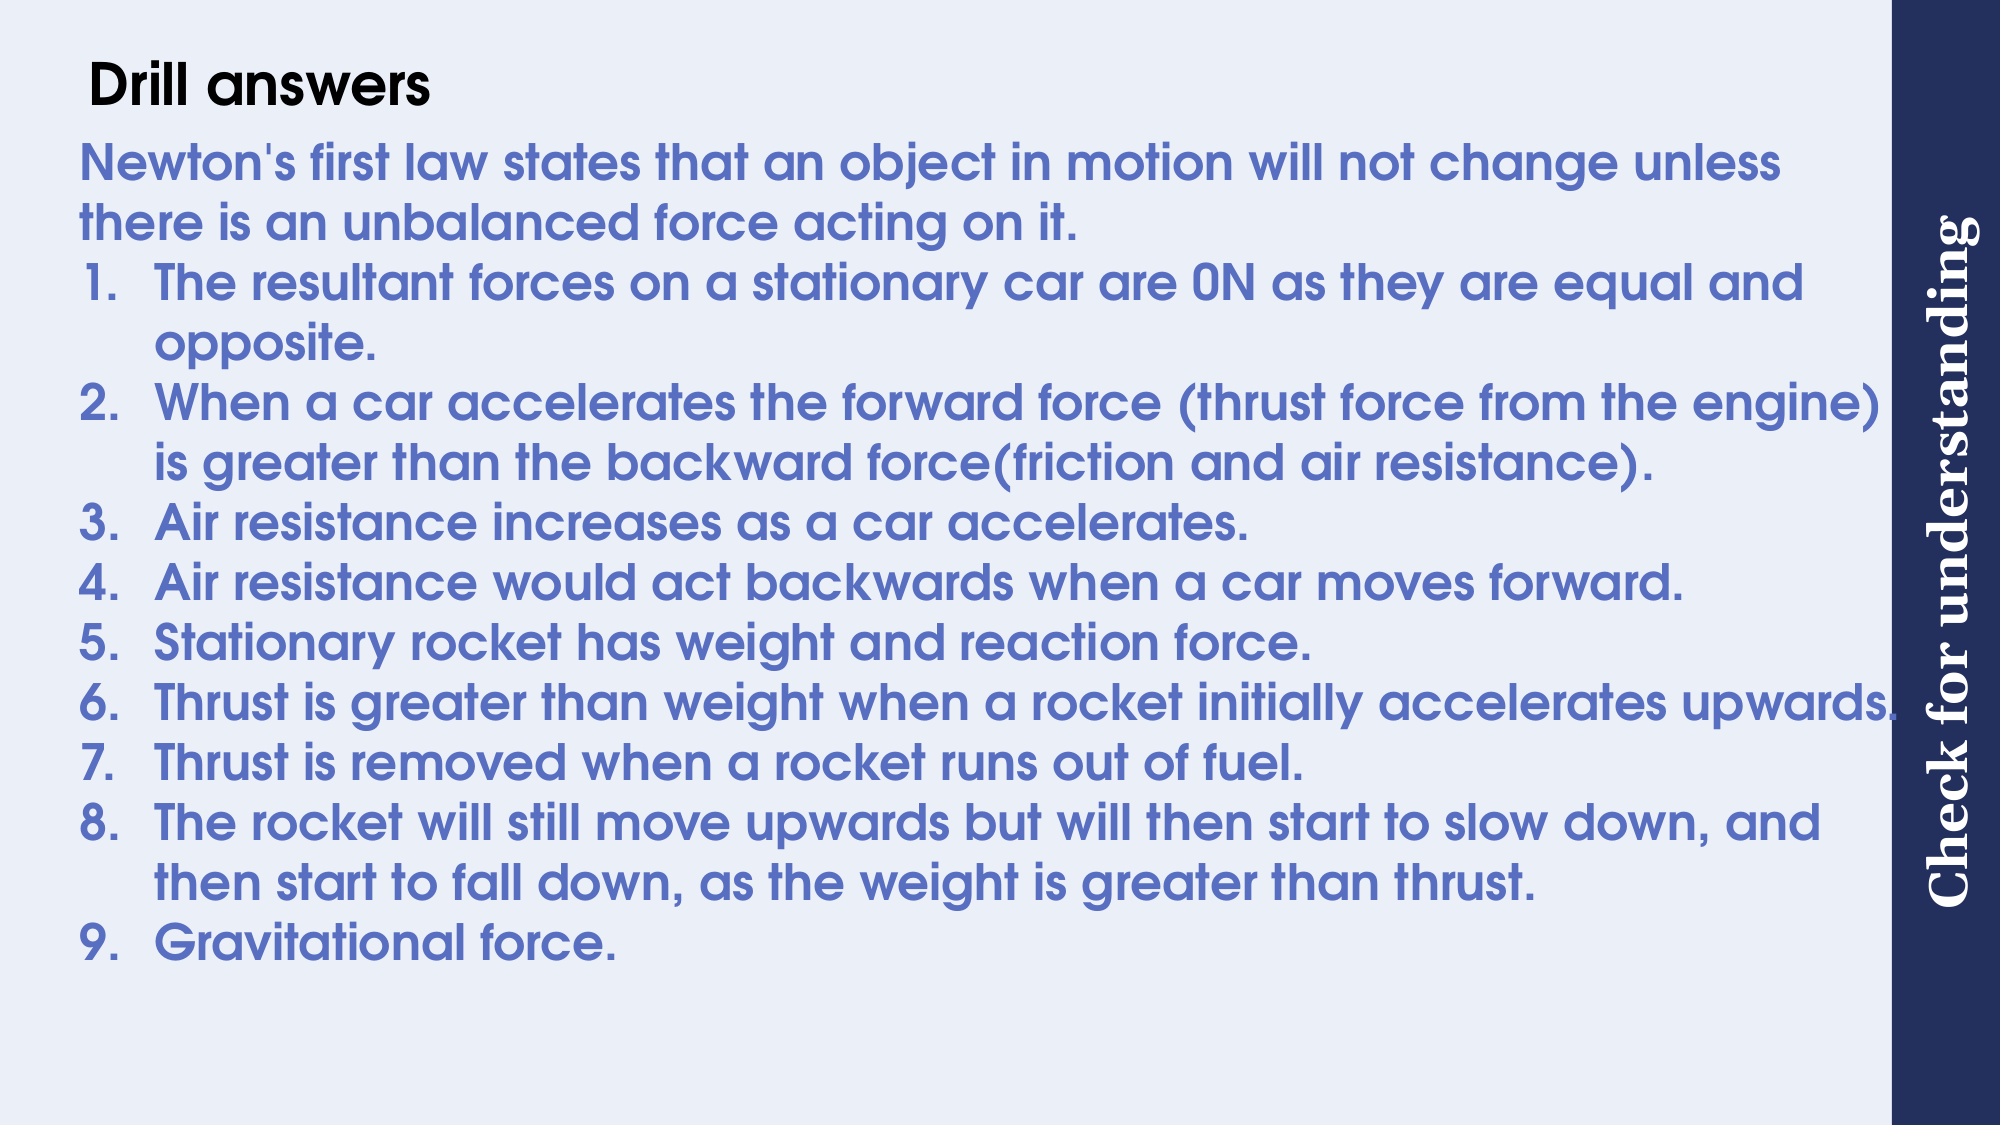

# Drill answers
Newton's first law states that an object in motion will not change unless there is an unbalanced force acting on it.
The resultant forces on a stationary car are 0N as they are equal and opposite.
When a car accelerates the forward force (thrust force from the engine) is greater than the backward force(friction and air resistance).
Air resistance increases as a car accelerates.
Air resistance would act backwards when a car moves forward.
Stationary rocket has weight and reaction force.
Thrust is greater than weight when a rocket initially accelerates upwards.
Thrust is removed when a rocket runs out of fuel.
The rocket will still move upwards but will then start to slow down, and then start to fall down, as the weight is greater than thrust.
Gravitational force.